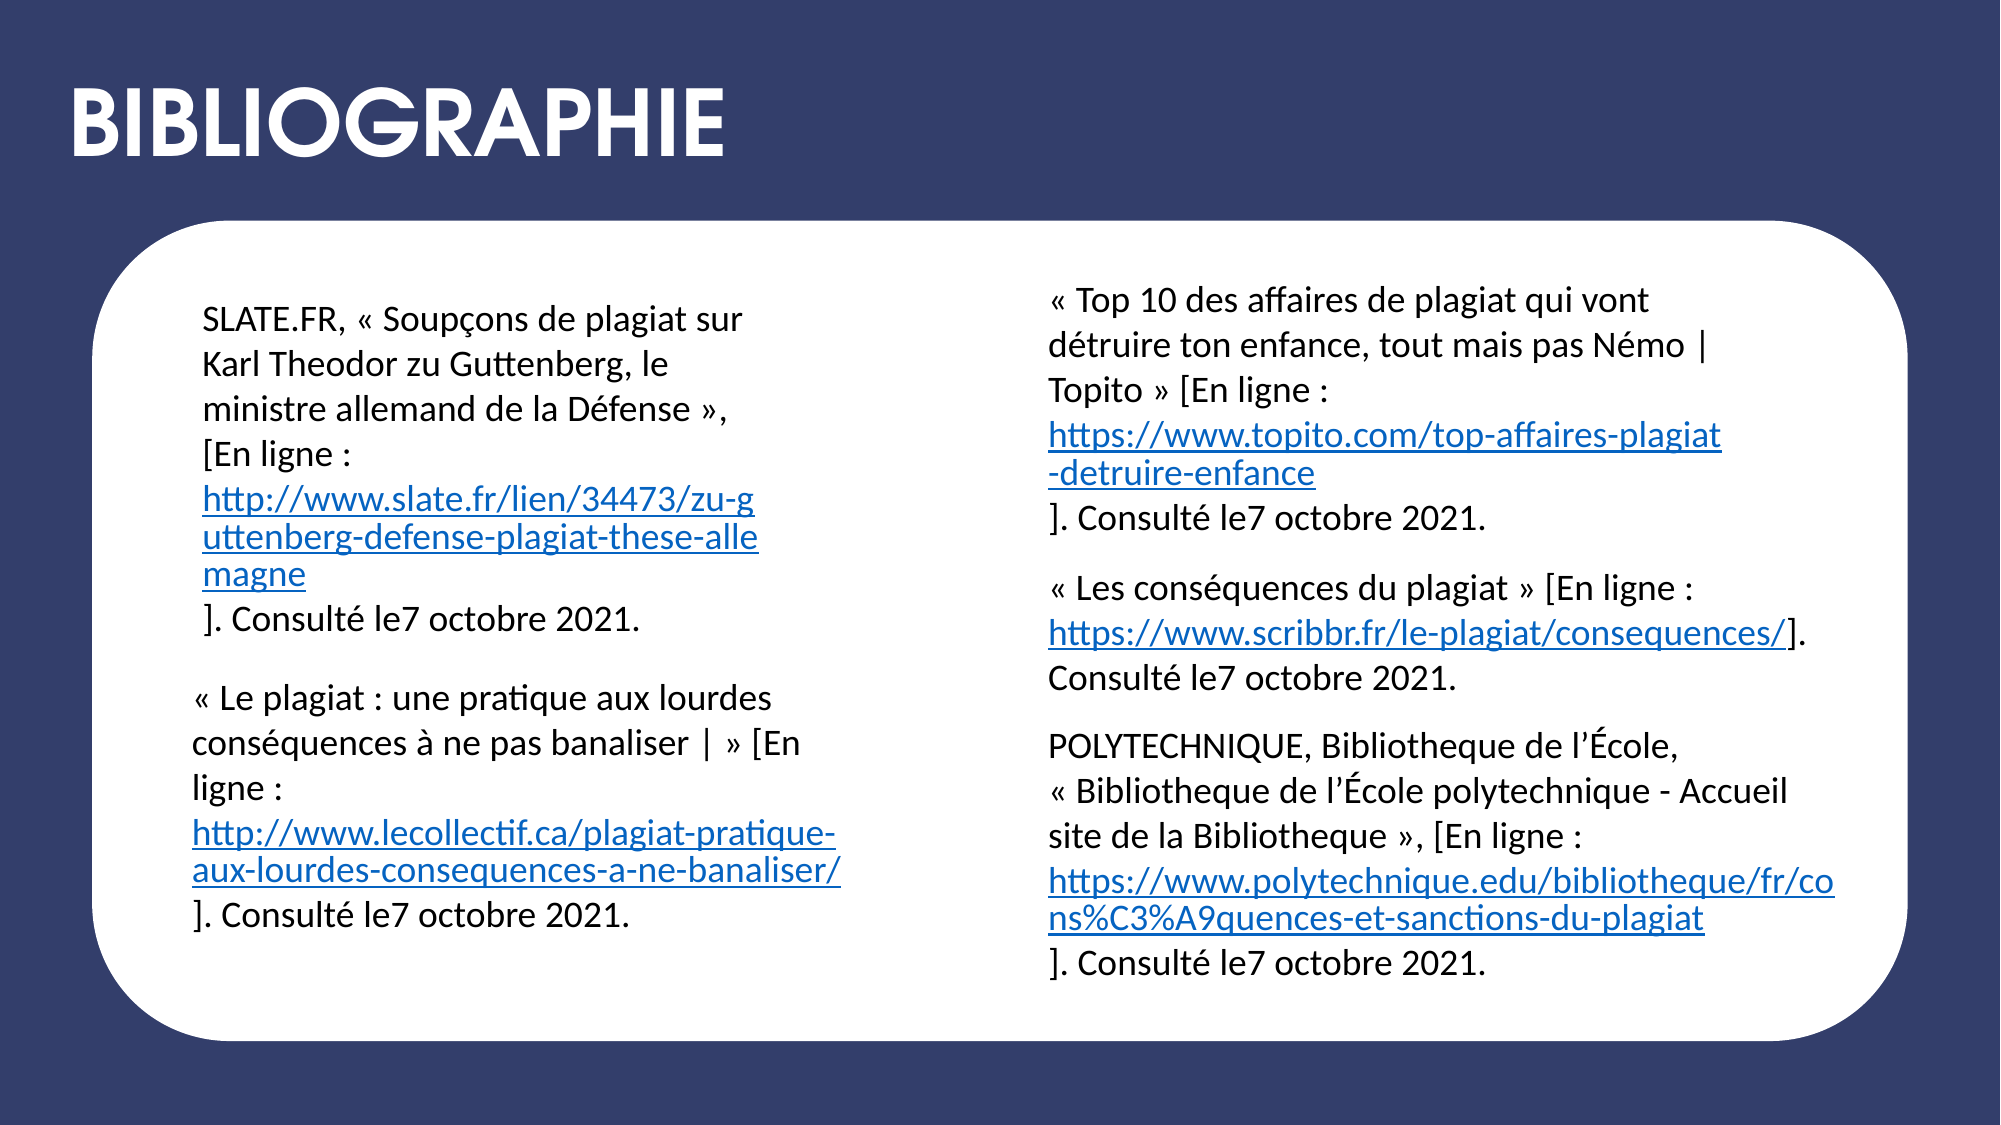

# BIBLIOGRAPHIE

« Top 10 des affaires de plagiat qui vont détruire ton enfance, tout mais pas Némo | Topito » [En ligne : https://www.topito.com/top-affaires-plagiat-detruire-enfance]. Consulté le7 octobre 2021.
SLATE.FR, « Soupçons de plagiat sur Karl Theodor zu Guttenberg, le ministre allemand de la Défense », [En ligne : http://www.slate.fr/lien/34473/zu-guttenberg-defense-plagiat-these-allemagne]. Consulté le7 octobre 2021.

« Les conséquences du plagiat » [En ligne : https://www.scribbr.fr/le-plagiat/consequences/]. Consulté le7 octobre 2021.
« Le plagiat : une pratique aux lourdes conséquences à ne pas banaliser | » [En ligne : http://www.lecollectif.ca/plagiat-pratique-aux-lourdes-consequences-a-ne-banaliser/]. Consulté le7 octobre 2021.
POLYTECHNIQUE, Bibliotheque de l’École, « Bibliotheque de l’École polytechnique - Accueil site de la Bibliotheque », [En ligne : https://www.polytechnique.edu/bibliotheque/fr/cons%C3%A9quences-et-sanctions-du-plagiat]. Consulté le7 octobre 2021.